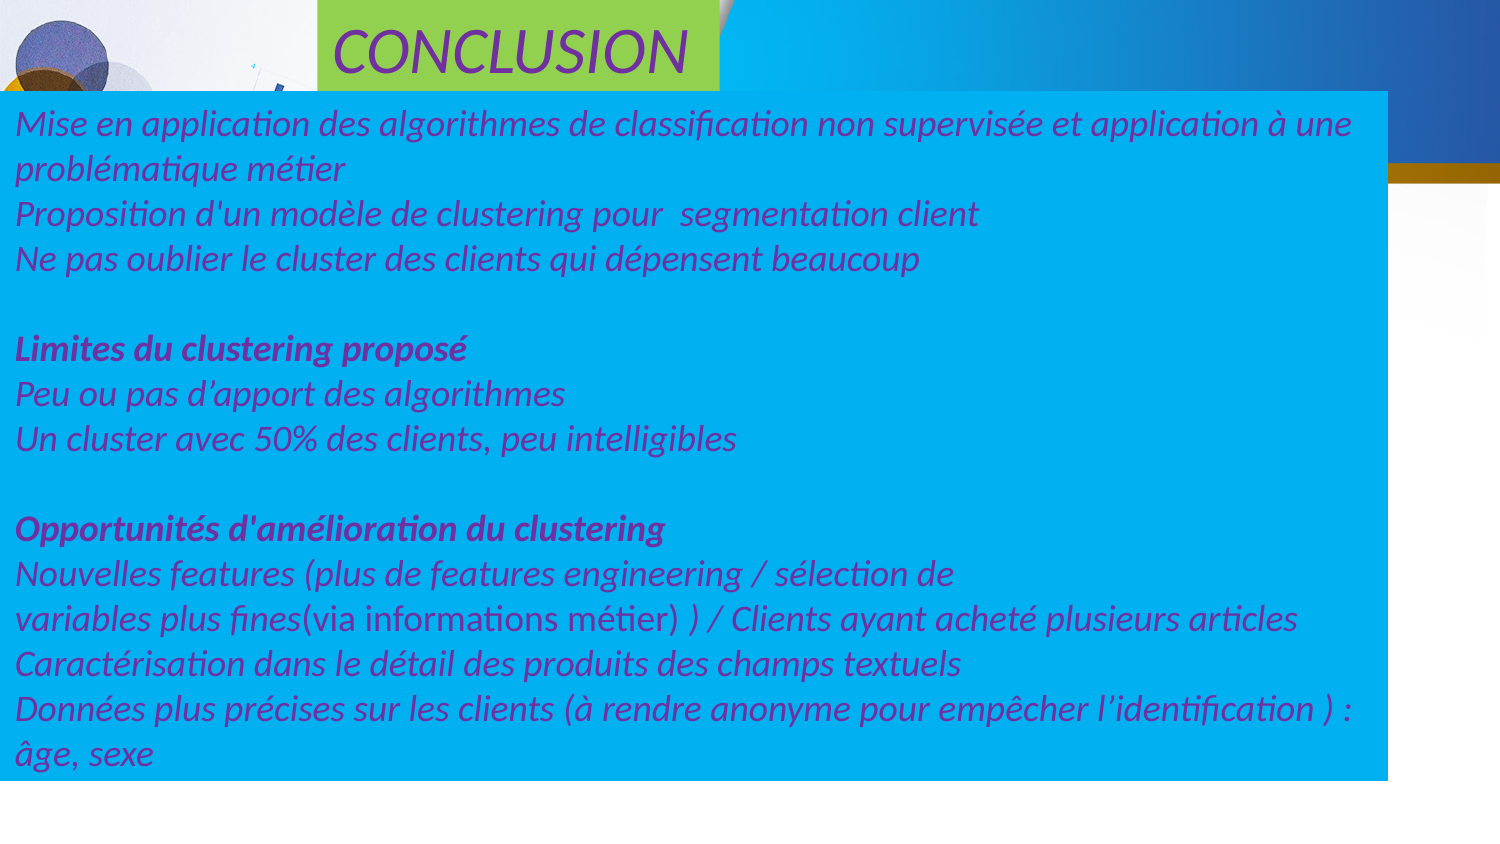

CONCLUSION

Mise en application des algorithmes de classification non supervisée et application à une problématique métier
Proposition d'un modèle de clustering pour  segmentation client
Ne pas oublier le cluster des clients qui dépensent beaucoup

Limites du clustering proposé
Peu ou pas d’apport des algorithmes
Un cluster avec 50% des clients, peu intelligibles

Opportunités d'amélioration du clustering
Nouvelles features (plus de features engineering / sélection de
variables plus fines(via informations métier) ) / Clients ayant acheté plusieurs articles
Caractérisation dans le détail des produits des champs textuels
Données plus précises sur les clients (à rendre anonyme pour empêcher l’identification ) : âge, sexe